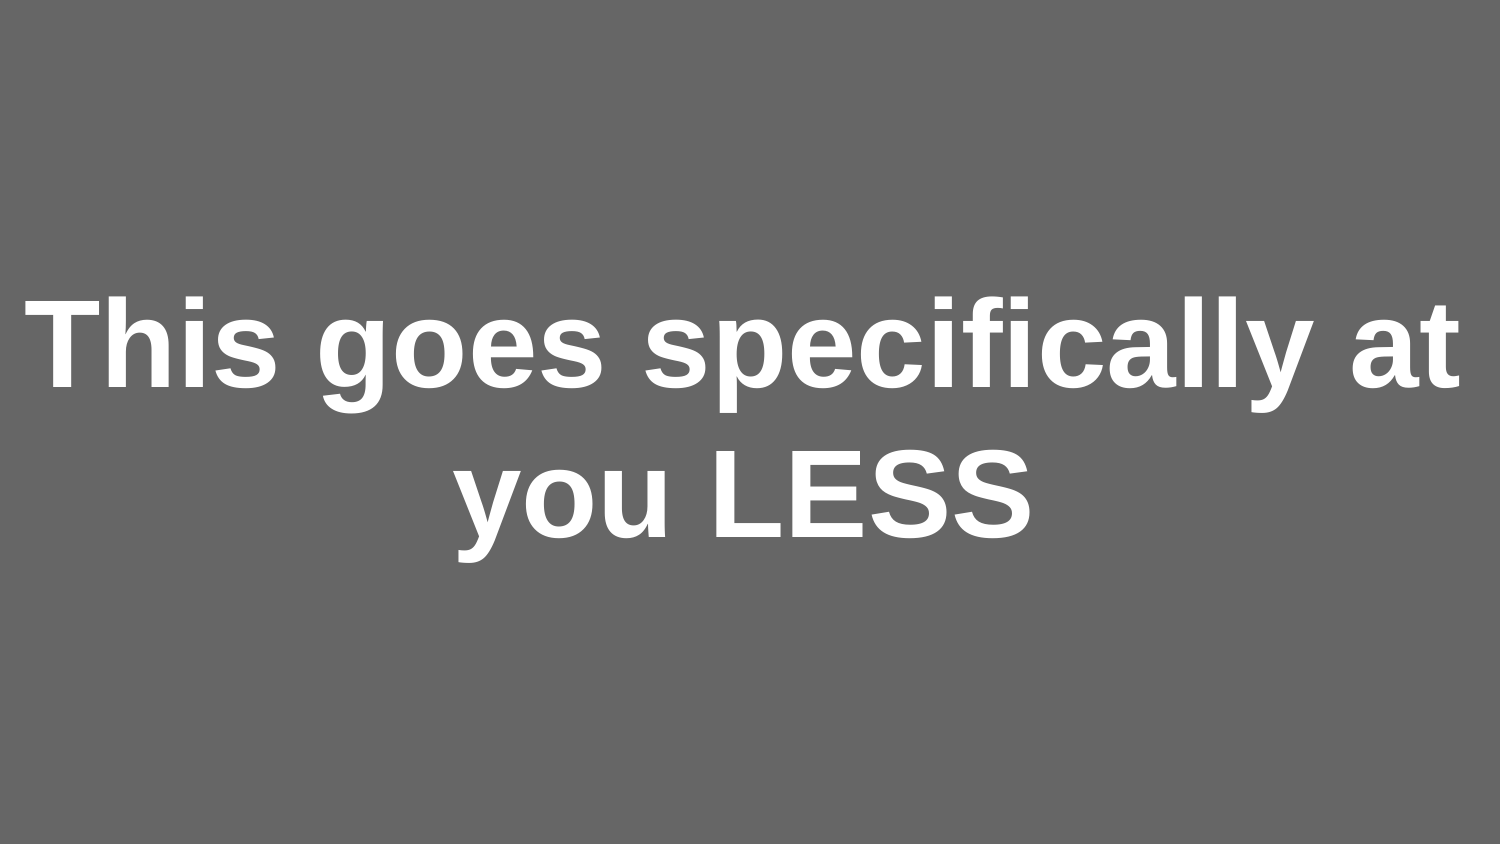

# This goes specifically at you LESS